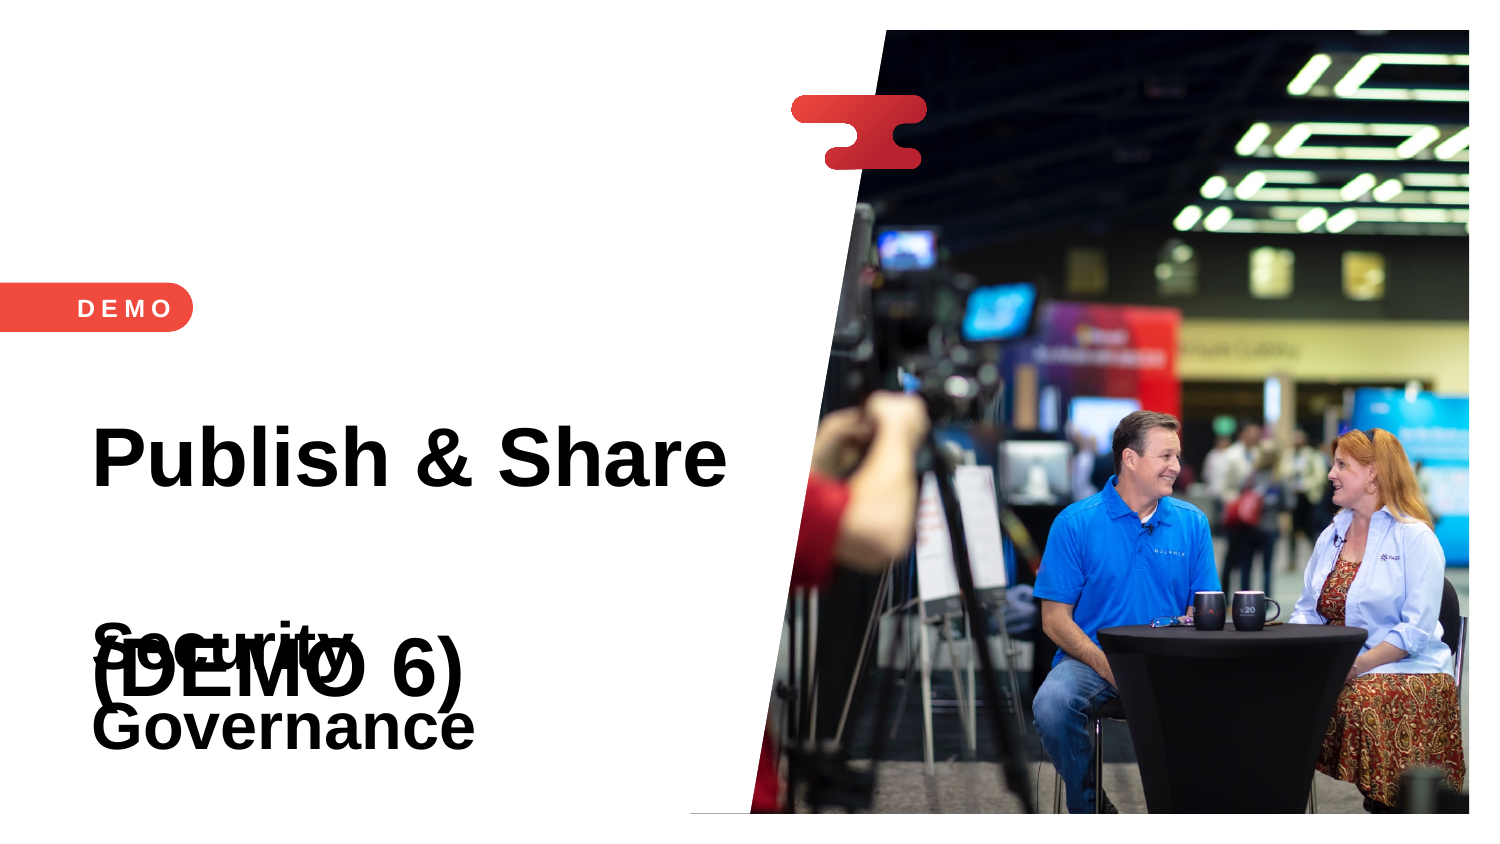

Publish & Share
Security Governance
# (DEMO 6)